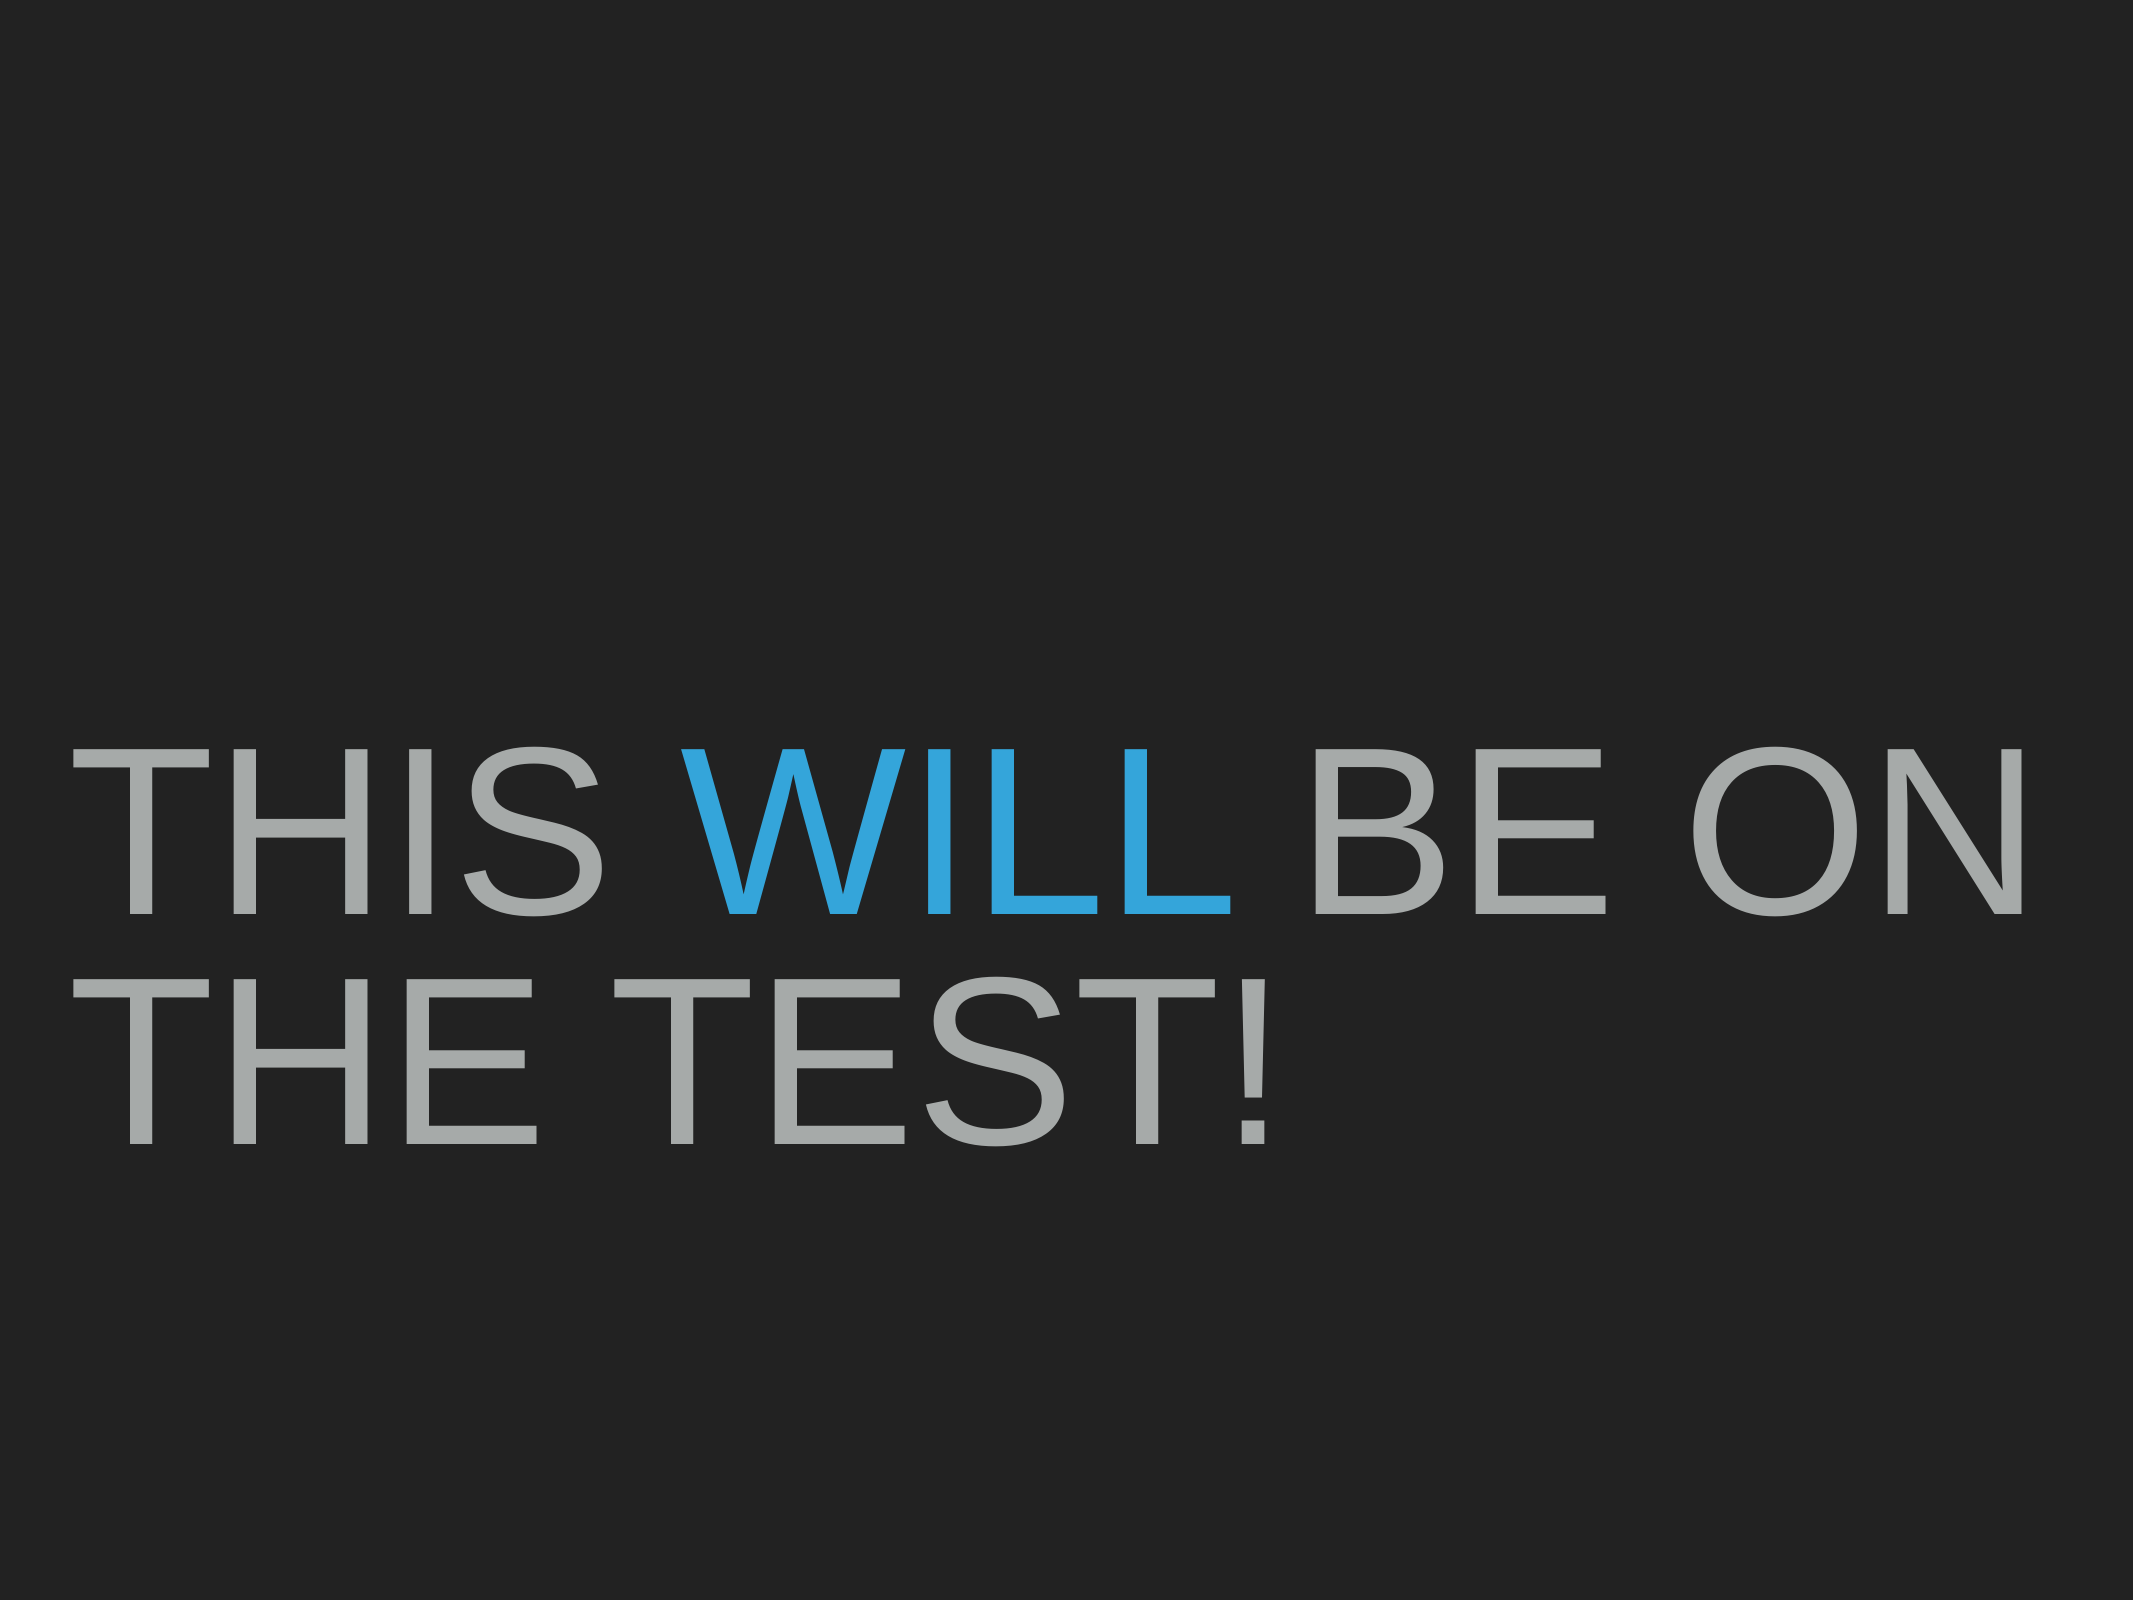

# This will be on the test!